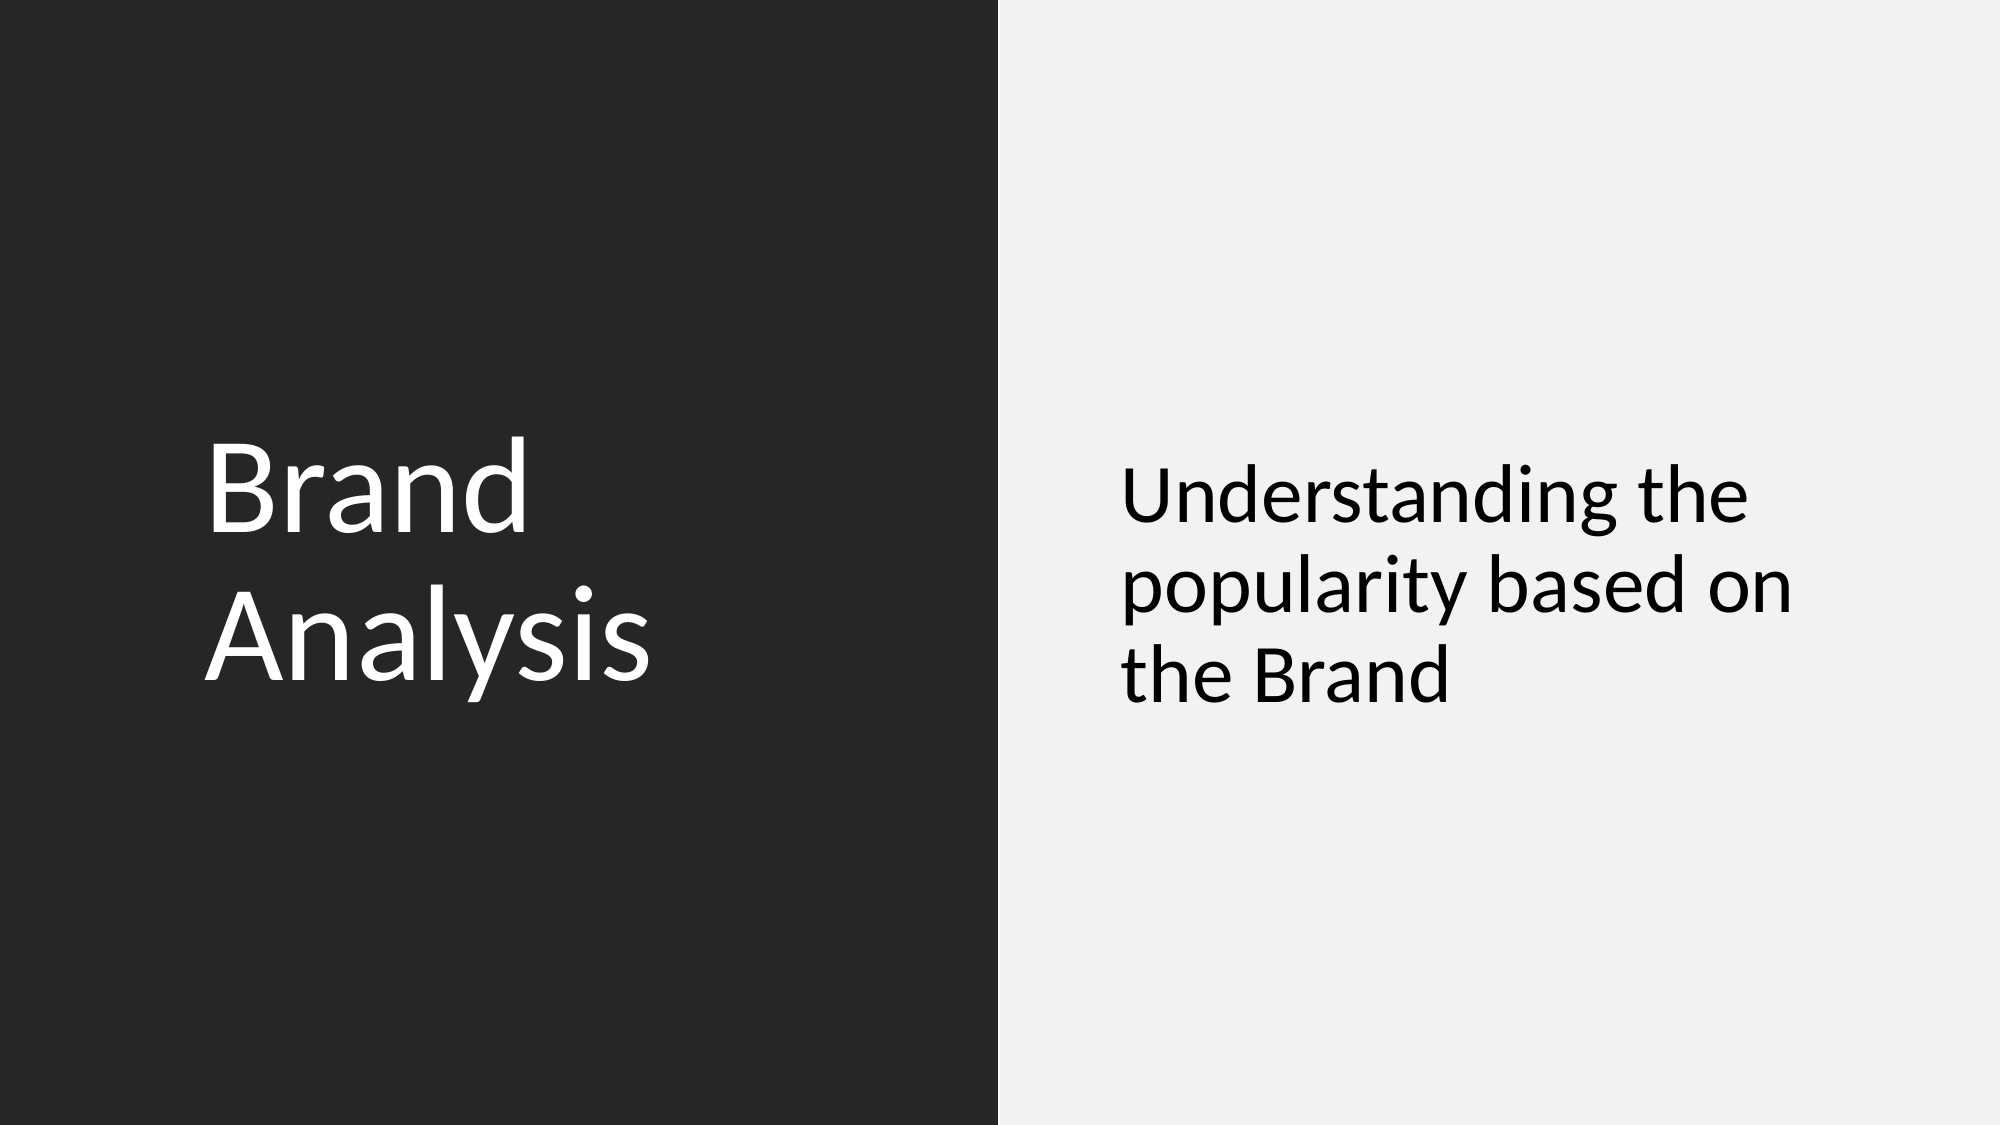

# Brand Analysis
Understanding the popularity based on the Brand